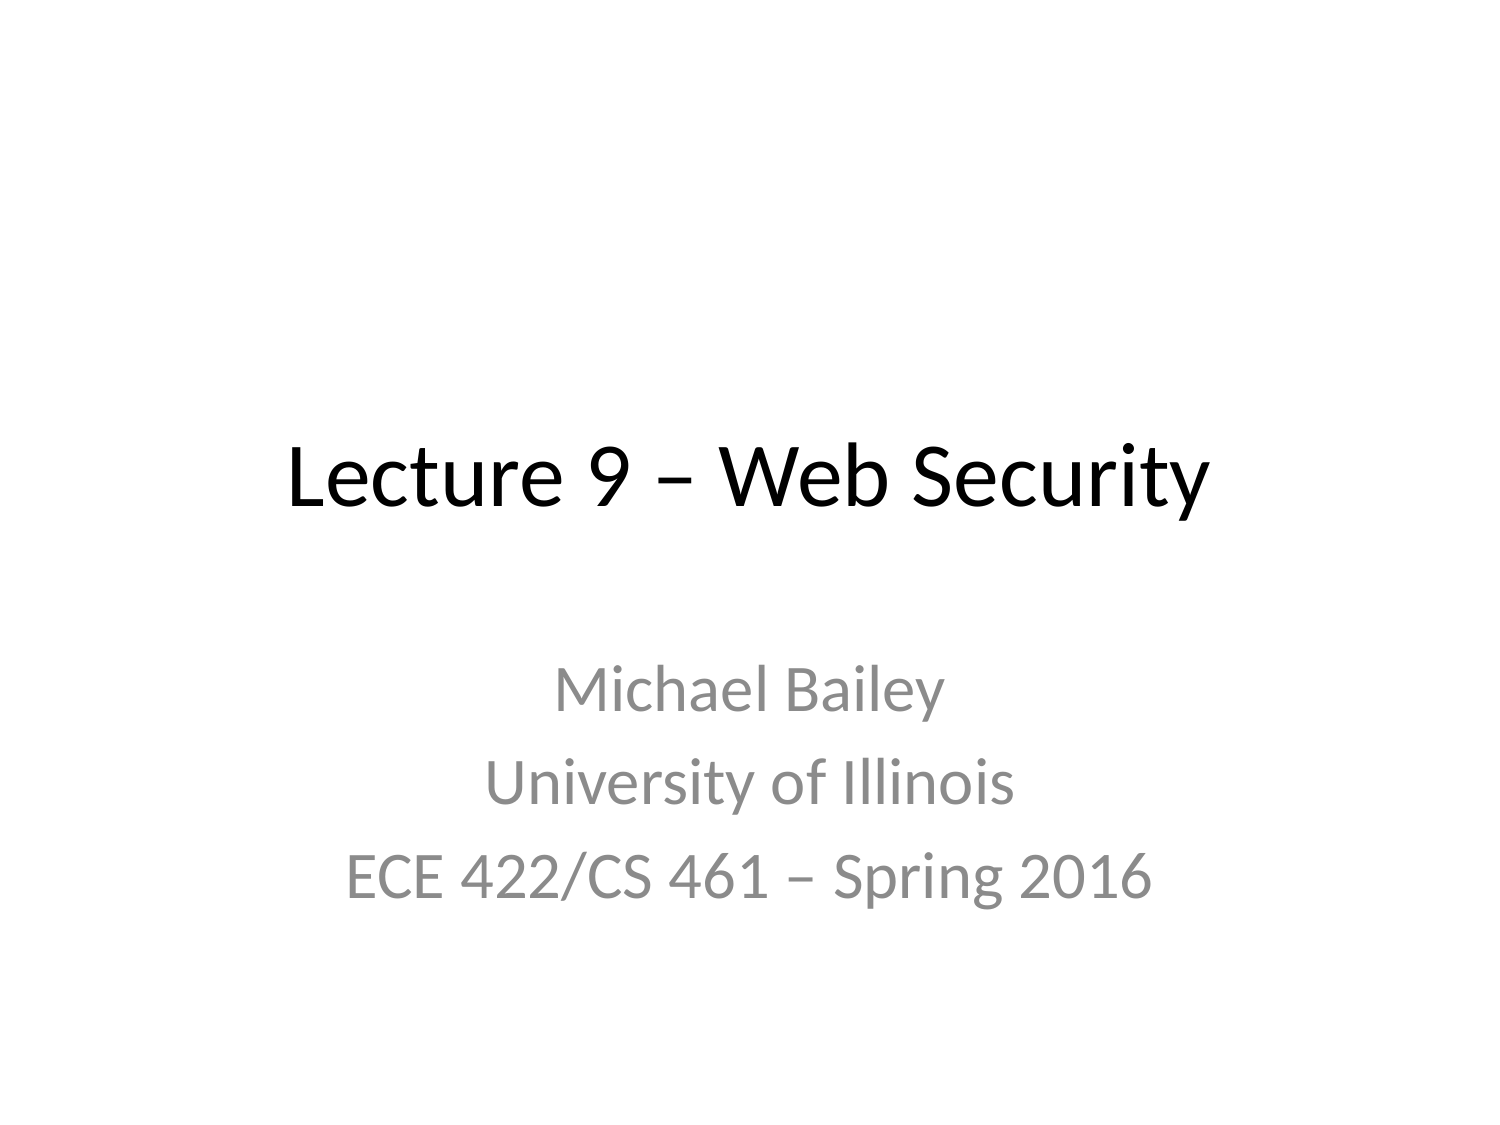

# Lecture 9 – Web Security
Michael Bailey
University of Illinois
ECE 422/CS 461 – Spring 2016